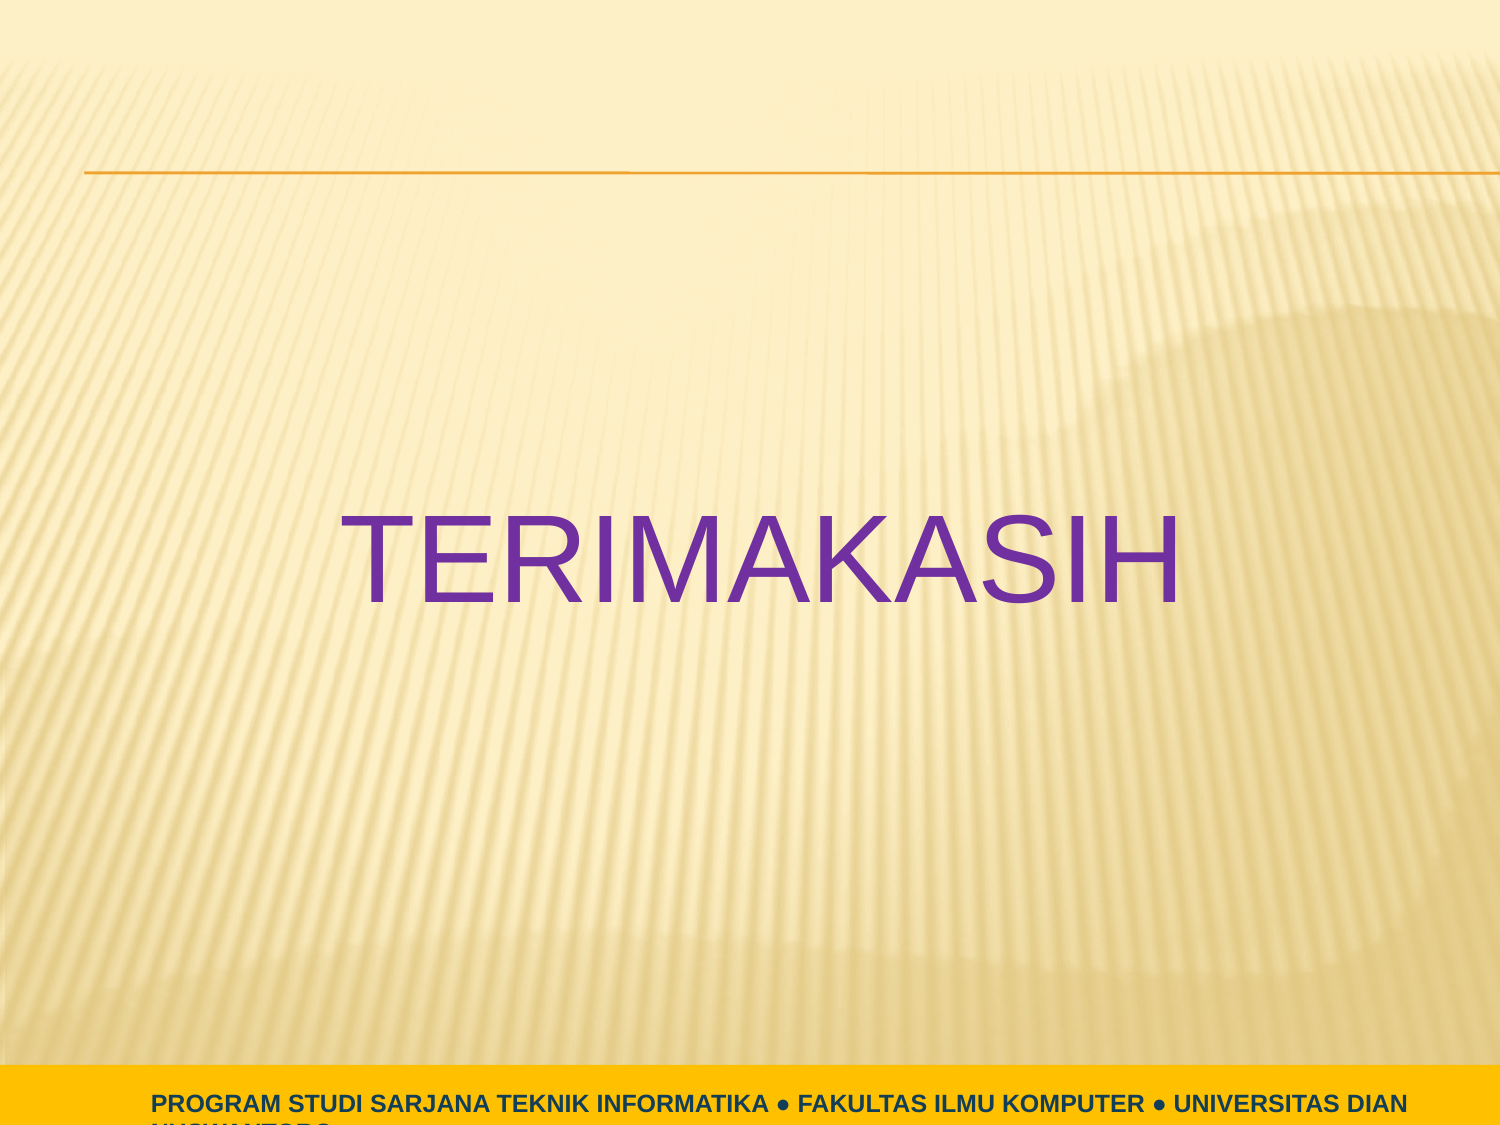

# TERIMAKASIH

PROGRAM STUDI SARJANA TEKNIK INFORMATIKA ● FAKULTAS ILMU KOMPUTER ● UNIVERSITAS DIAN NUSWANTORO